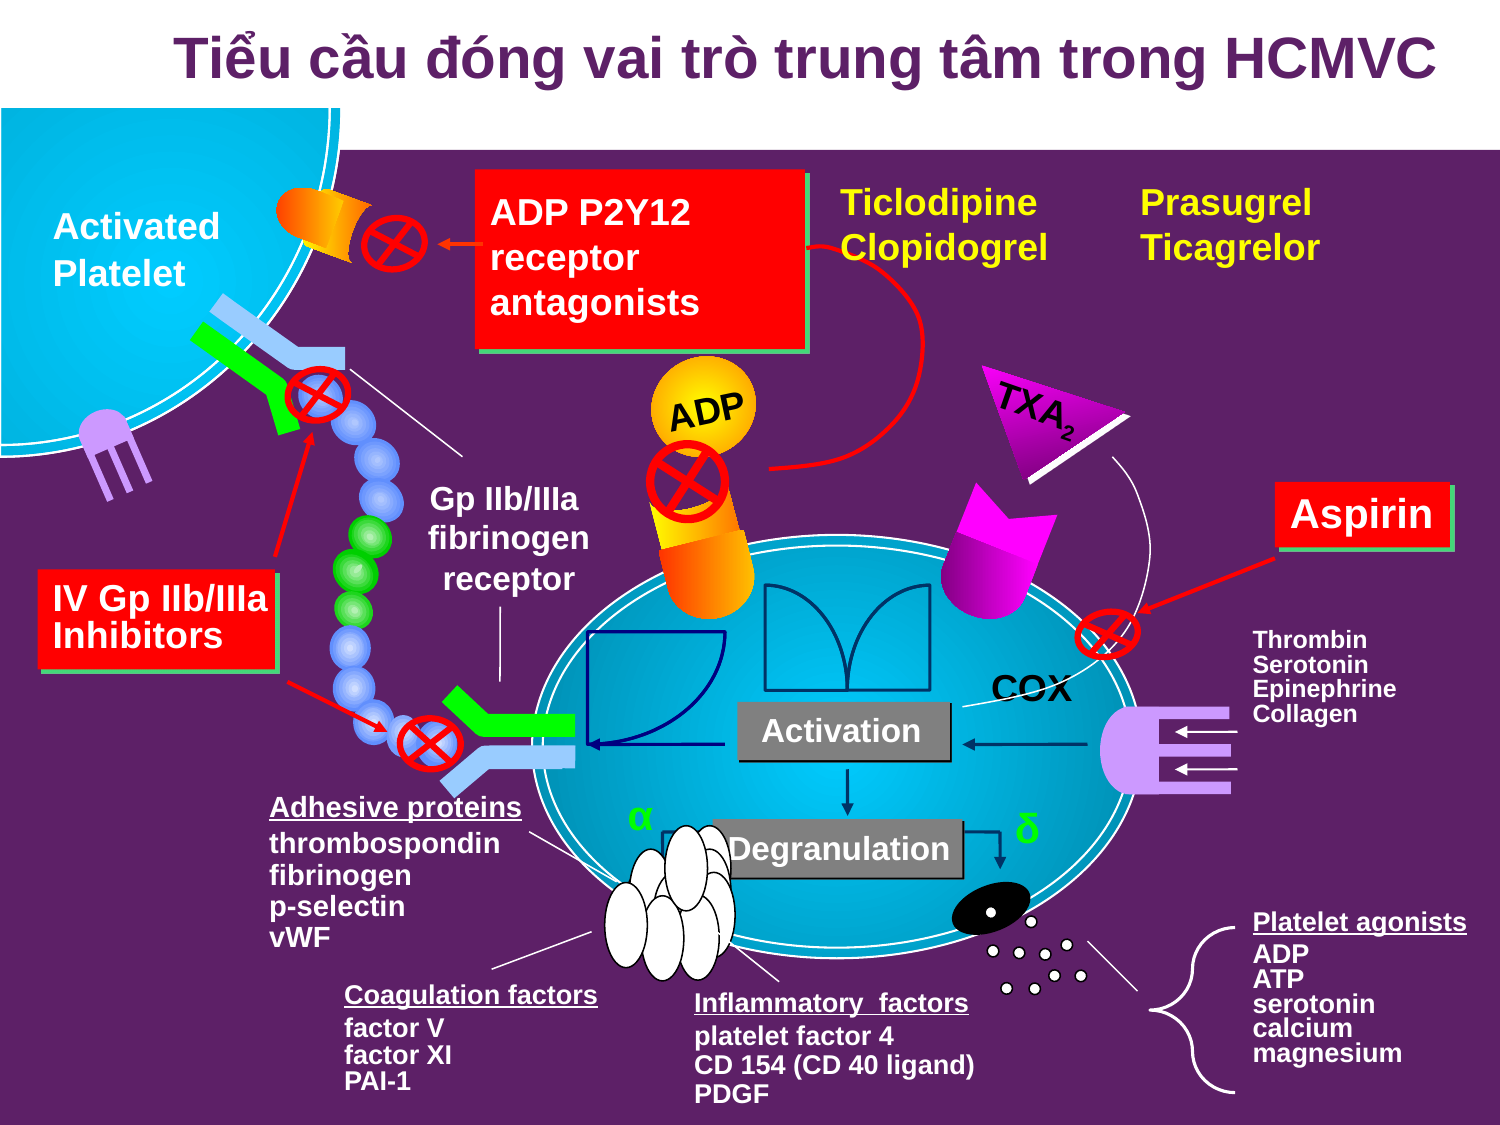

Tiểu cầu đóng vai trò trung tâm trong HCMVC

ADP P2Y12 receptor antagonists
Ticlodipine 	Prasugrel
Clopidogrel	Ticagrelor

Activated
Platelet

ADP

IV Gp IIb/IIIa
Inhibitors

TXA2

Gp IIb/IIIa
fibrinogen
receptor

Aspirin

Thrombin
Serotonin
Epinephrine
Collagen
COX
Activation

α
δ
Adhesive proteins
thrombospondin
fibrinogen
p-selectin
vWF
Coagulation factors
factor V
factor XI
PAI-1
Inflammatory  factors
platelet factor 4
CD 154 (CD 40 ligand)
PDGF

Degranulation

Platelet agonists
ADP
ATP
serotonin
calcium
magnesium